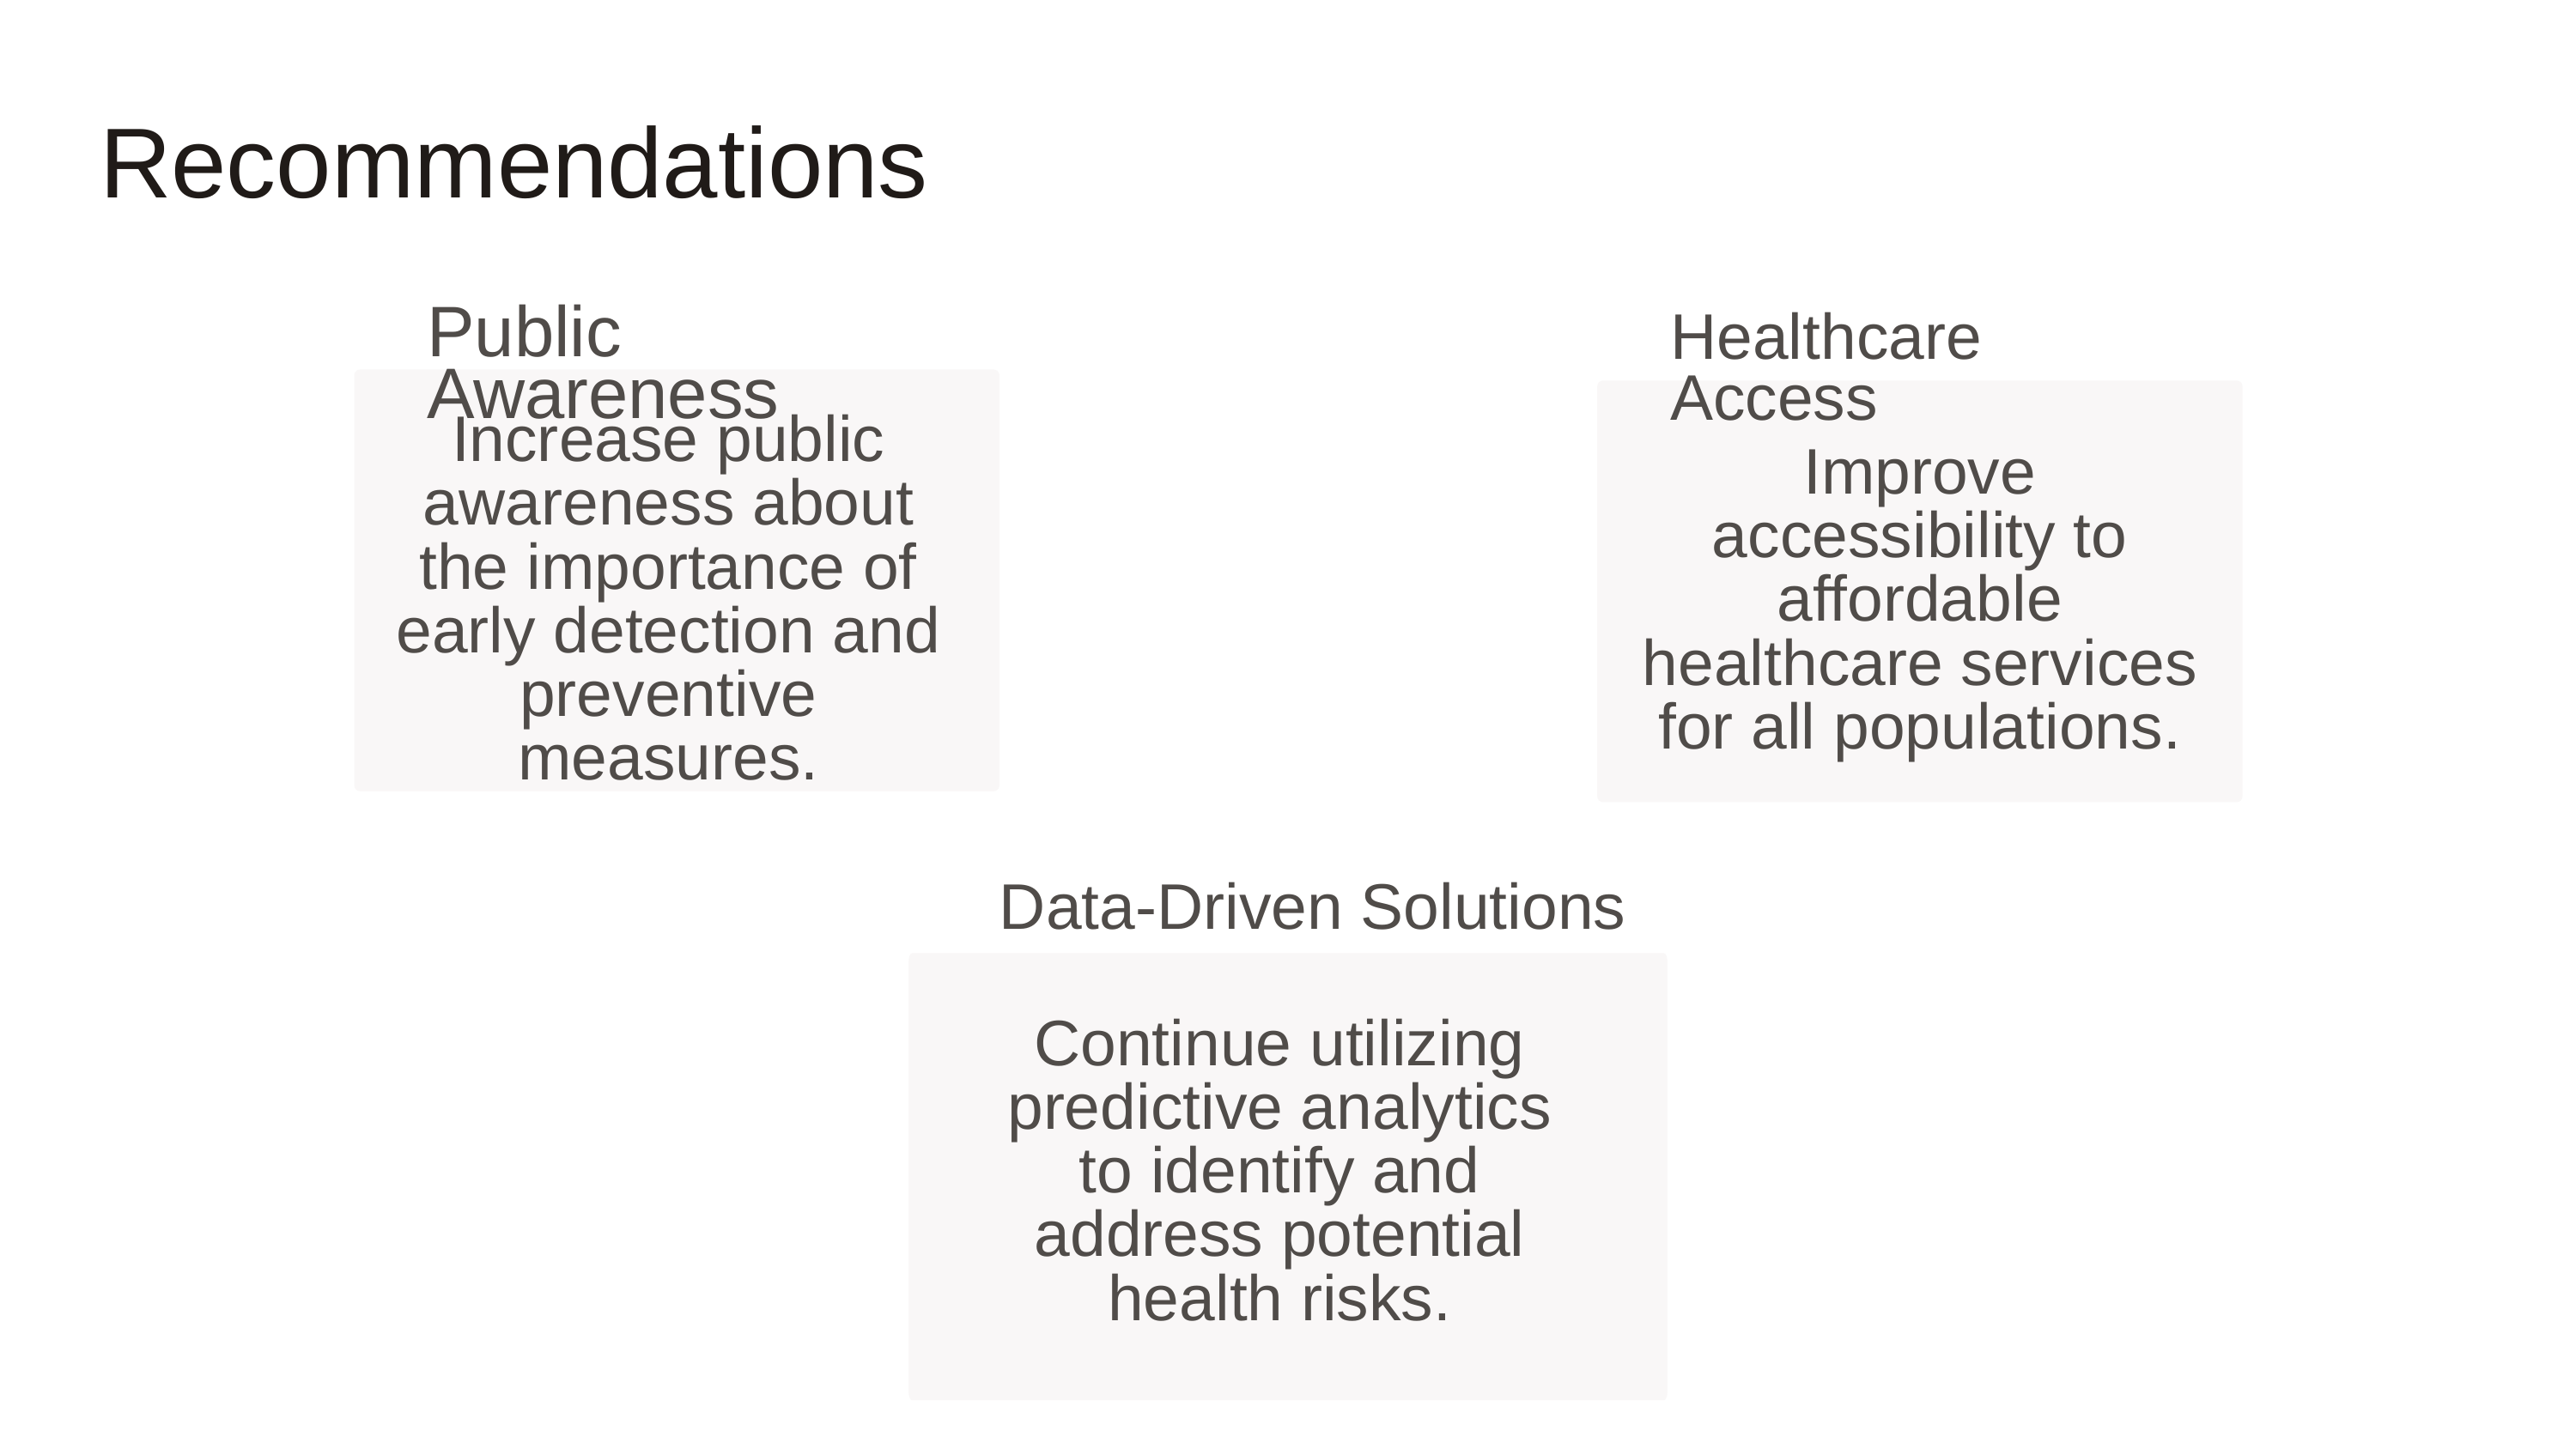

Recommendations
Public Awareness
Healthcare Access

Increase public awareness about the importance of early detection and preventive measures.
Improve accessibility to affordable healthcare services for all populations.
Data-Driven Solutions

Continue utilizing predictive analytics to identify and address potential health risks.